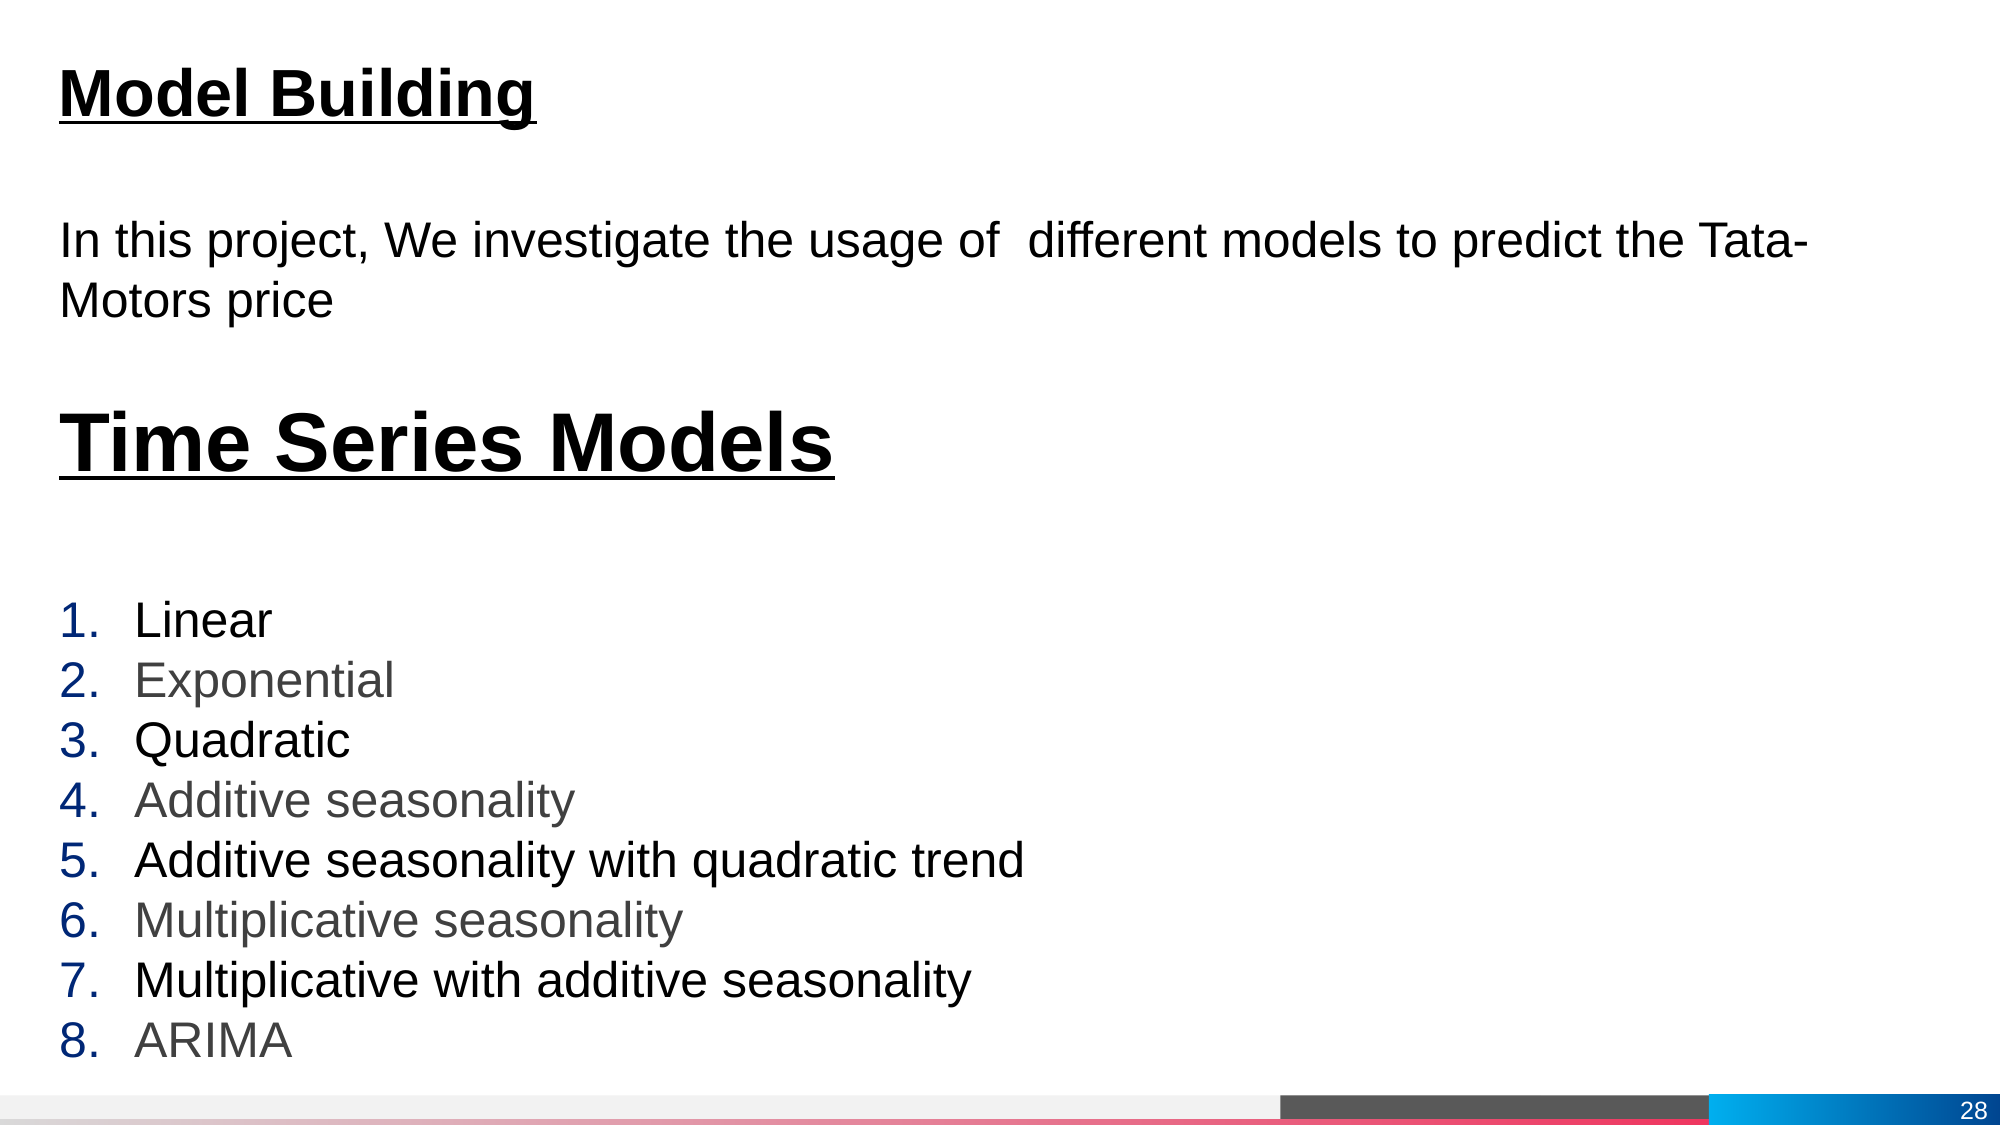

# Model Building

In this project, We investigate the usage of  different models to predict the Tata-Motors price

Time Series Models

Linear
Exponential
Quadratic
Additive seasonality
Additive seasonality with quadratic trend
Multiplicative seasonality
Multiplicative with additive seasonality
ARIMA

28
28